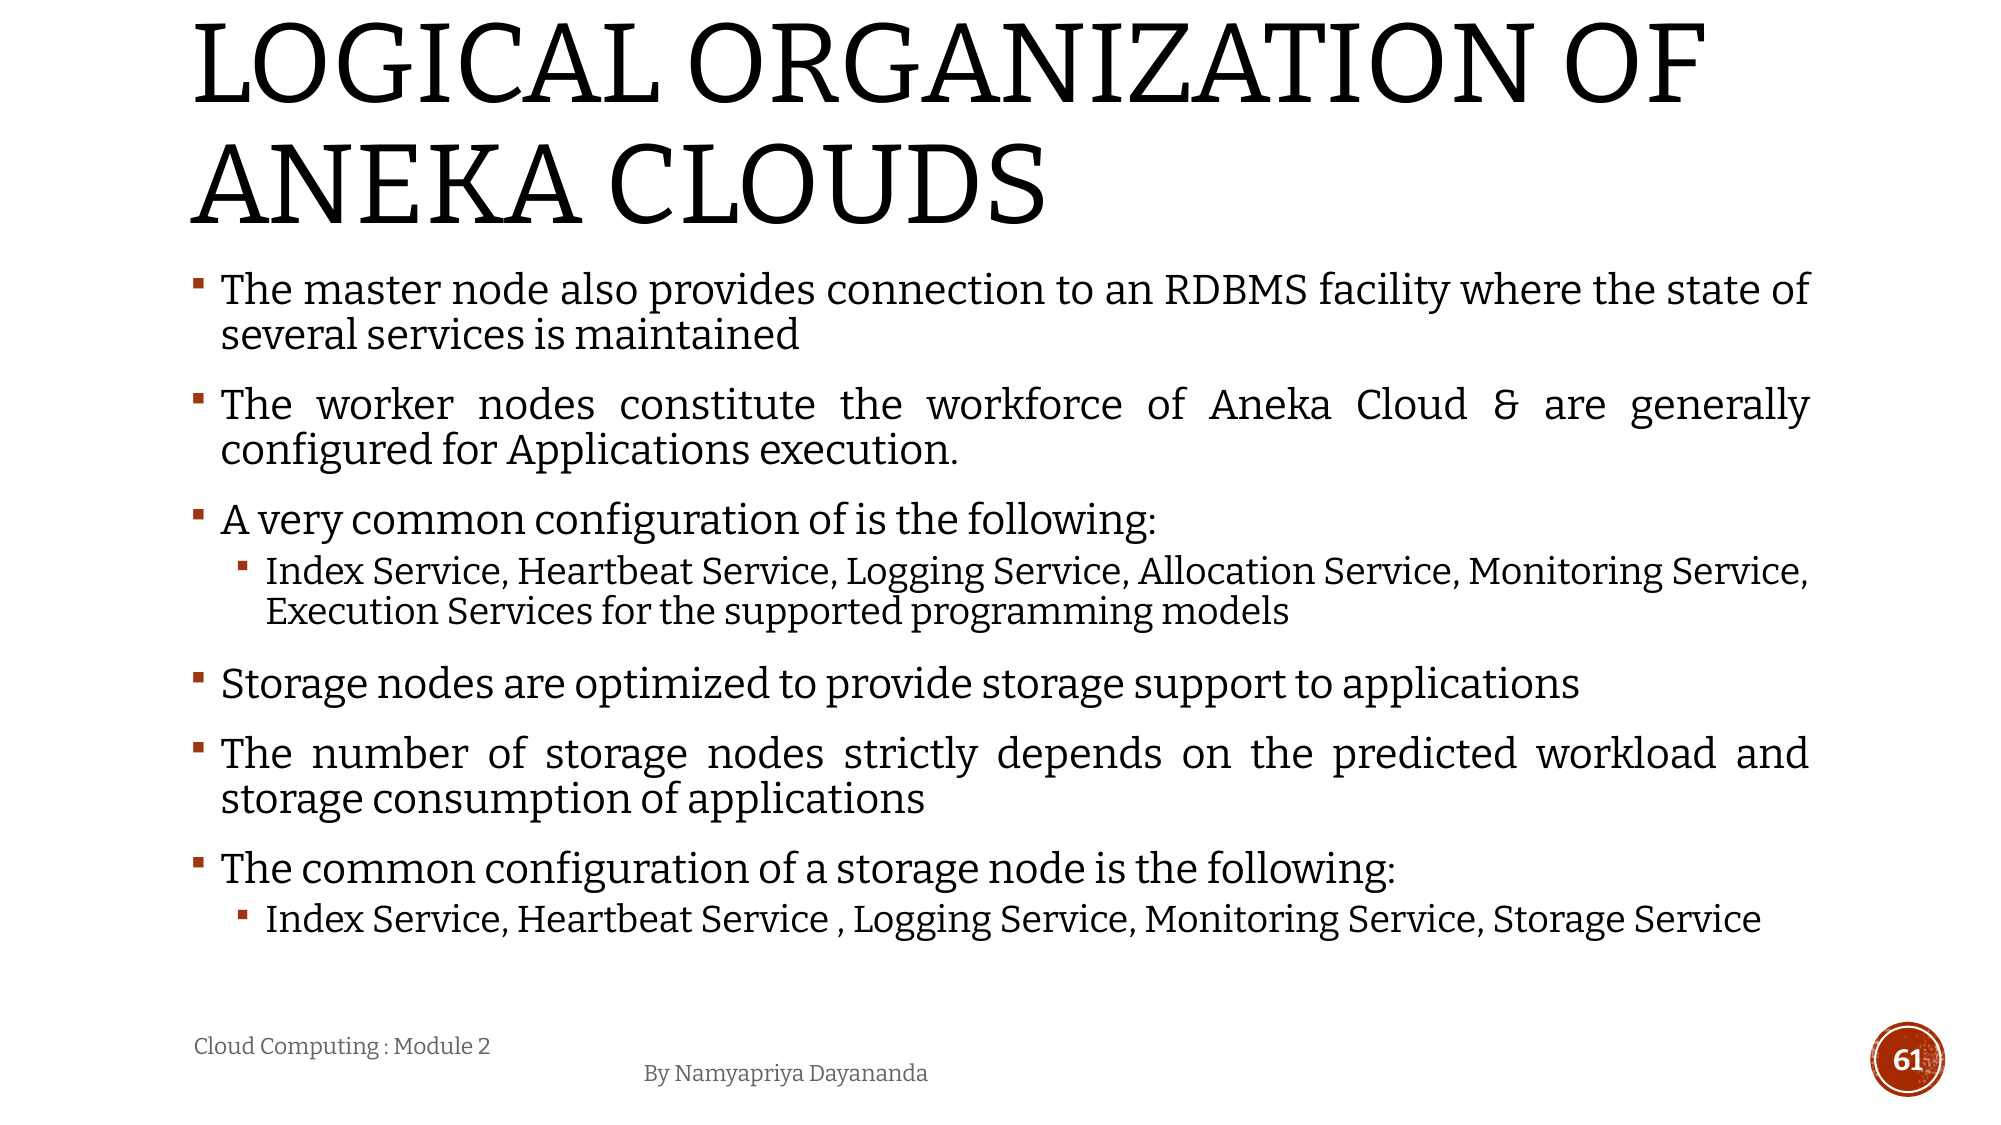

# Logical organization of Aneka Clouds
The master node also provides connection to an RDBMS facility where the state of several services is maintained
The worker nodes constitute the workforce of Aneka Cloud & are generally configured for Applications execution.
A very common configuration of is the following:
Index Service, Heartbeat Service, Logging Service, Allocation Service, Monitoring Service, Execution Services for the supported programming models
Storage nodes are optimized to provide storage support to applications
The number of storage nodes strictly depends on the predicted workload and storage consumption of applications
The common configuration of a storage node is the following:
Index Service, Heartbeat Service , Logging Service, Monitoring Service, Storage Service
Cloud Computing : Module 2                                                   										By Namyapriya Dayananda
61